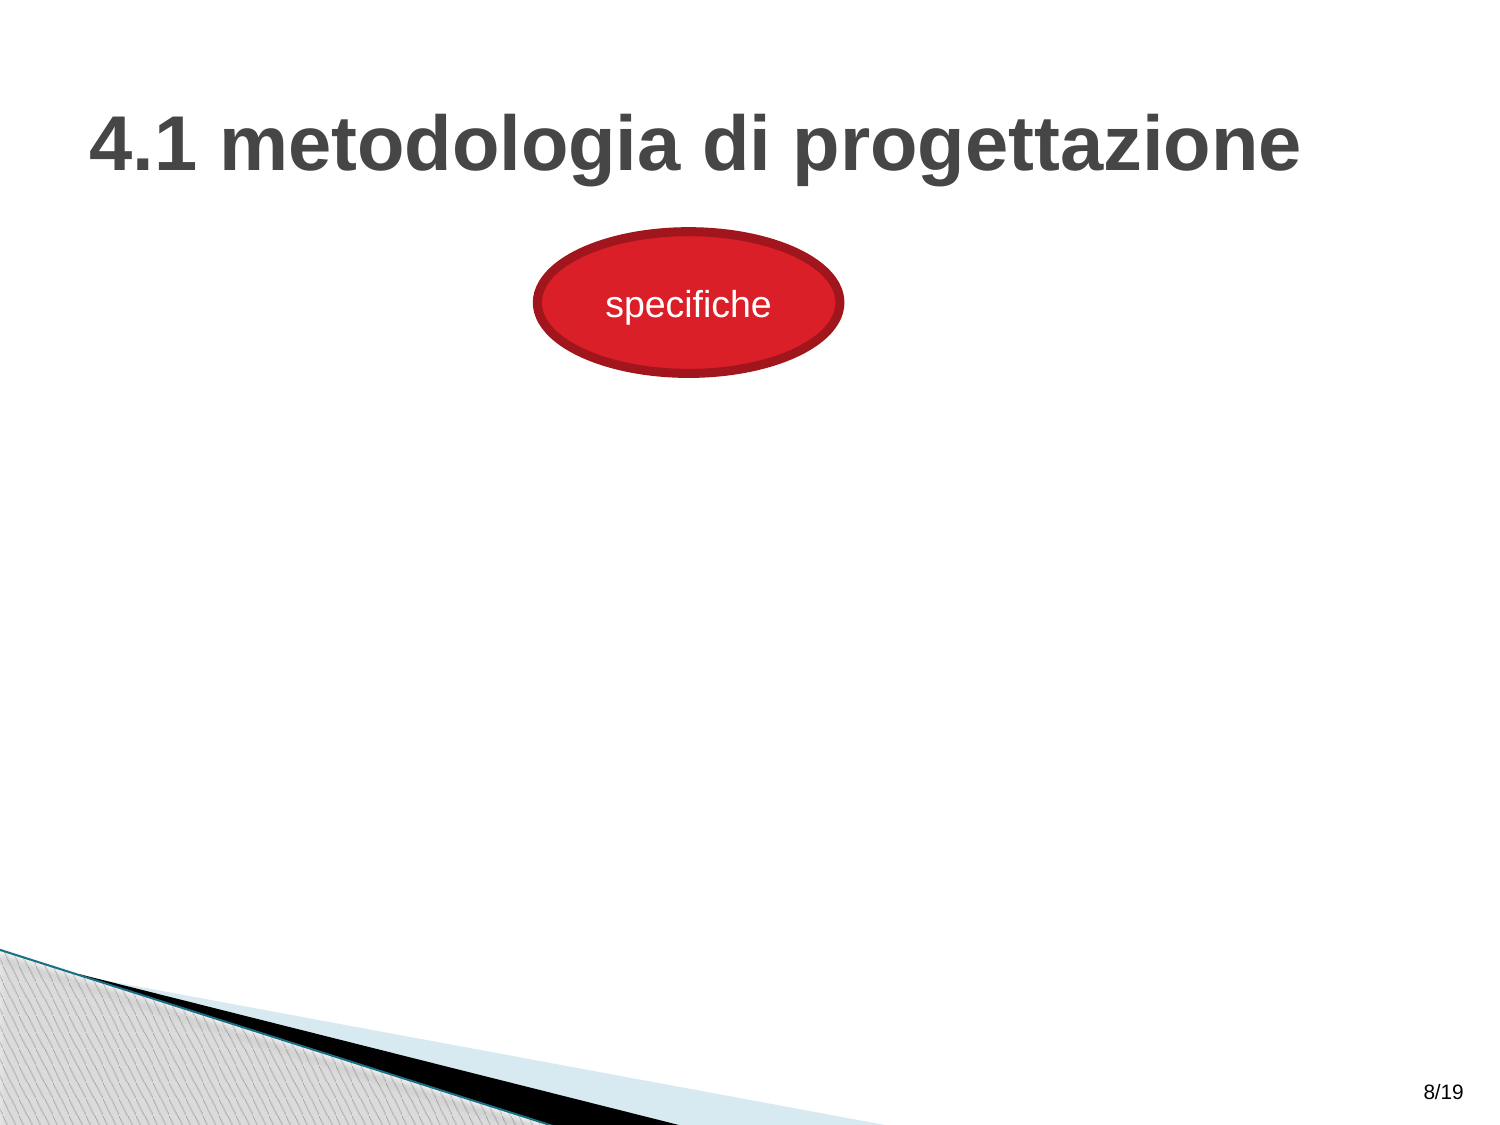

# 4.1 metodologia di progettazione
specifiche
8/19